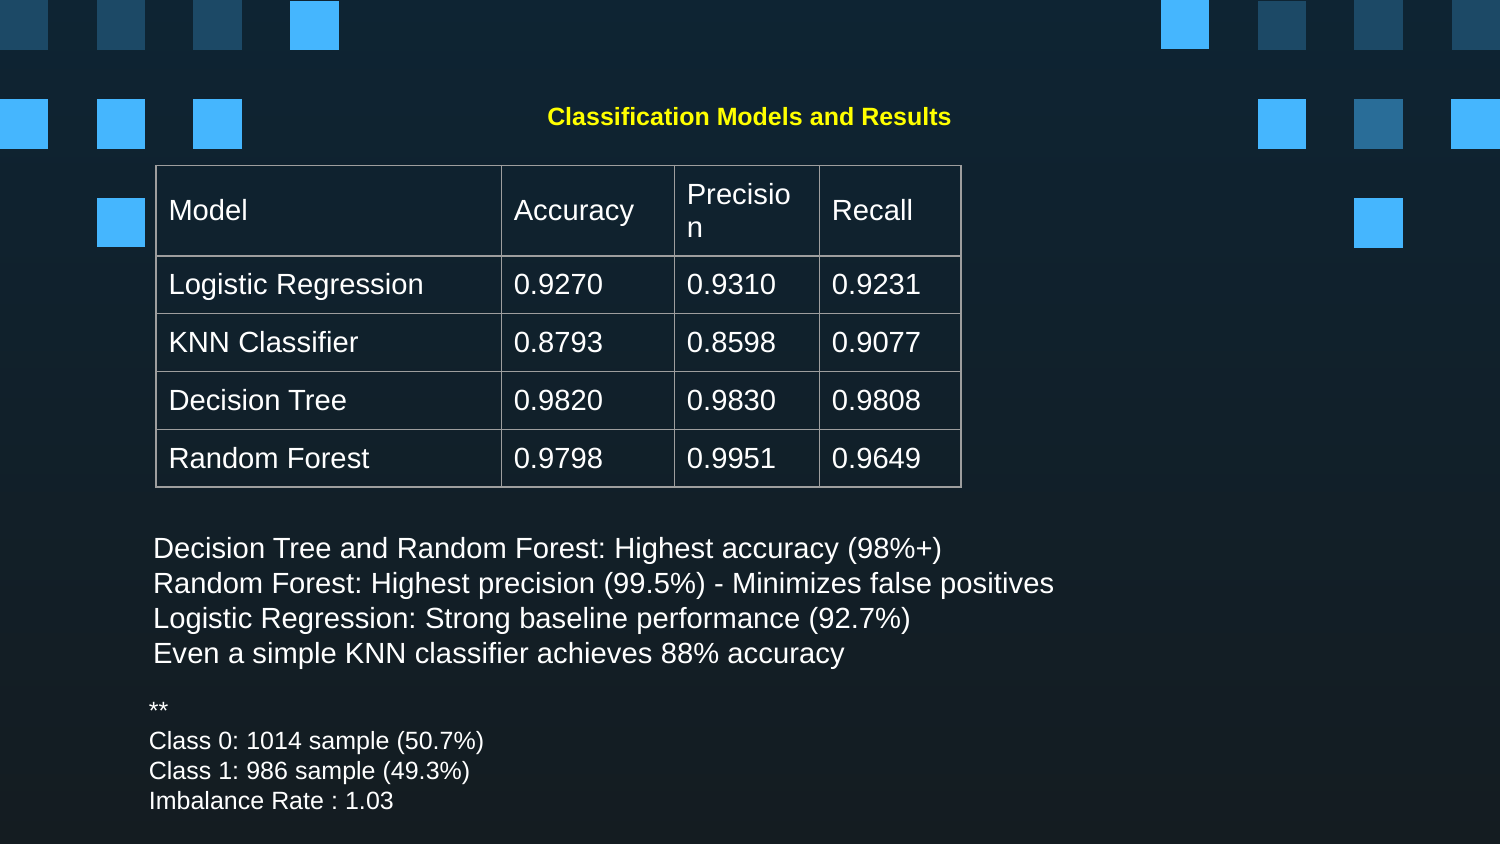

# Classification Models and Results
| Model | Accuracy | Precision | Recall |
| --- | --- | --- | --- |
| Logistic Regression | 0.9270 | 0.9310 | 0.9231 |
| KNN Classifier | 0.8793 | 0.8598 | 0.9077 |
| Decision Tree | 0.9820 | 0.9830 | 0.9808 |
| Random Forest | 0.9798 | 0.9951 | 0.9649 |
Decision Tree and Random Forest: Highest accuracy (98%+)
Random Forest: Highest precision (99.5%) - Minimizes false positives
Logistic Regression: Strong baseline performance (92.7%)
Even a simple KNN classifier achieves 88% accuracy
**
Class 0: 1014 sample (50.7%)
Class 1: 986 sample (49.3%)
Imbalance Rate : 1.03